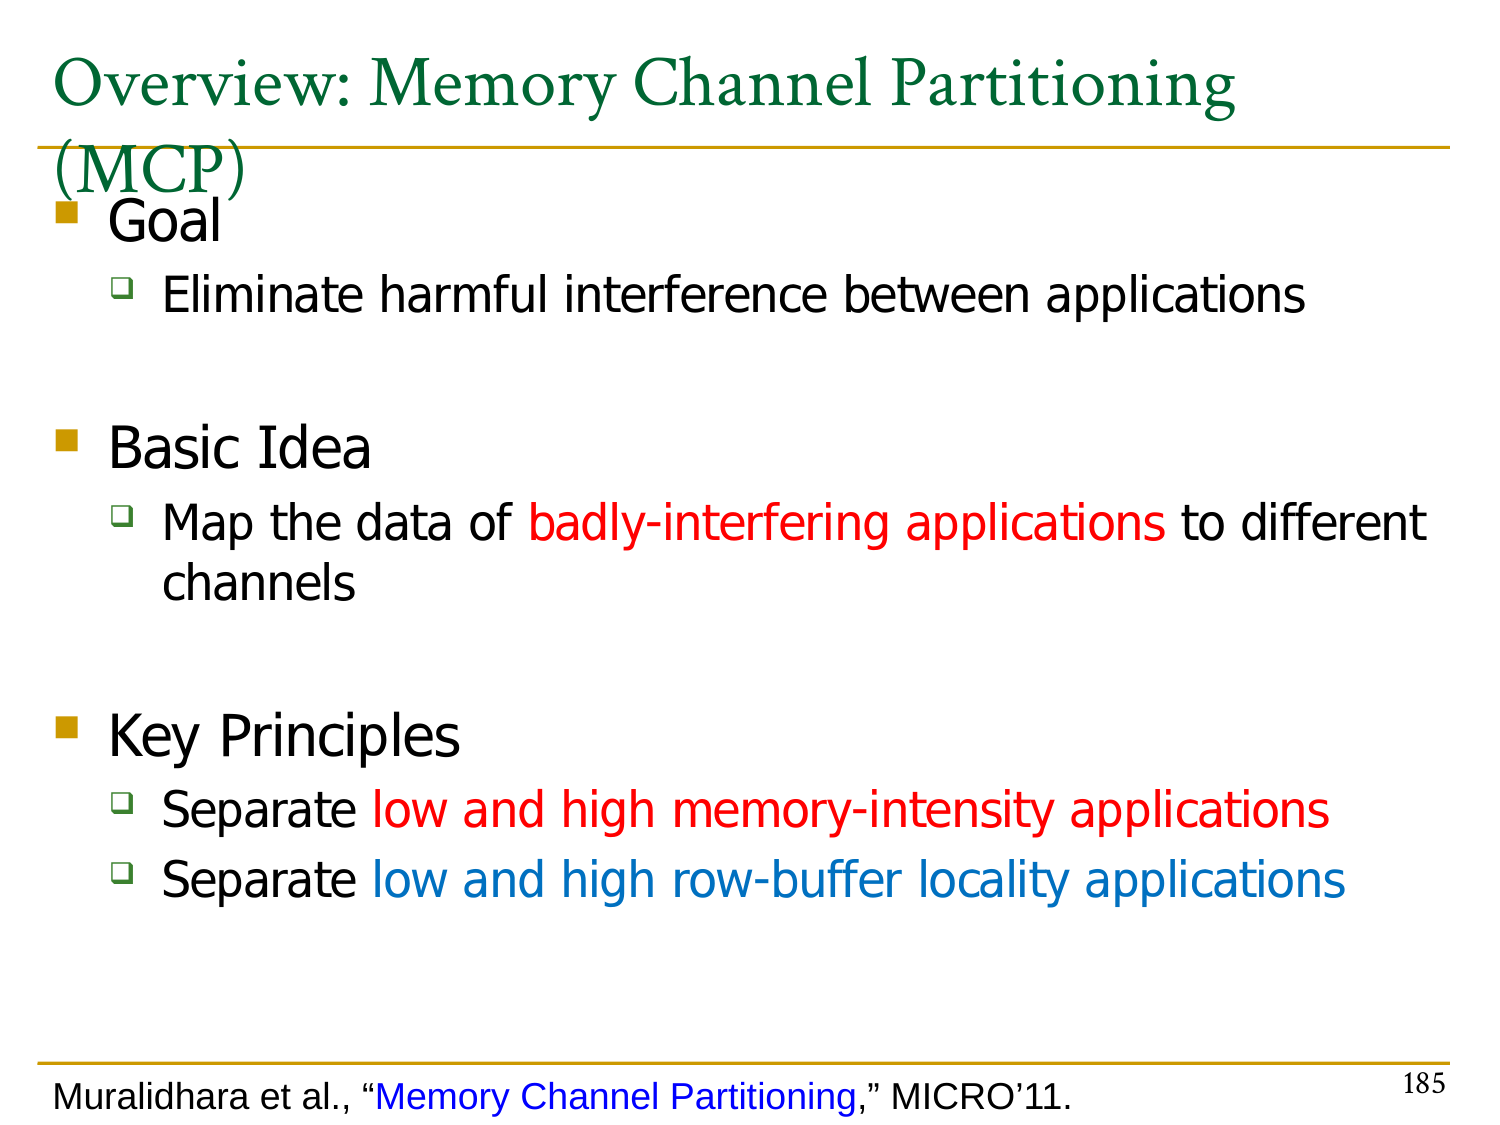

# Overview: Memory Channel Partitioning (MCP)
Goal
Eliminate harmful interference between applications

Basic Idea
Map the data of badly-interfering applications to different channels

Key Principles
Separate low and high memory-intensity applications
Separate low and high row-buffer locality applications
185
Muralidhara et al., “Memory Channel Partitioning,” MICRO’11.